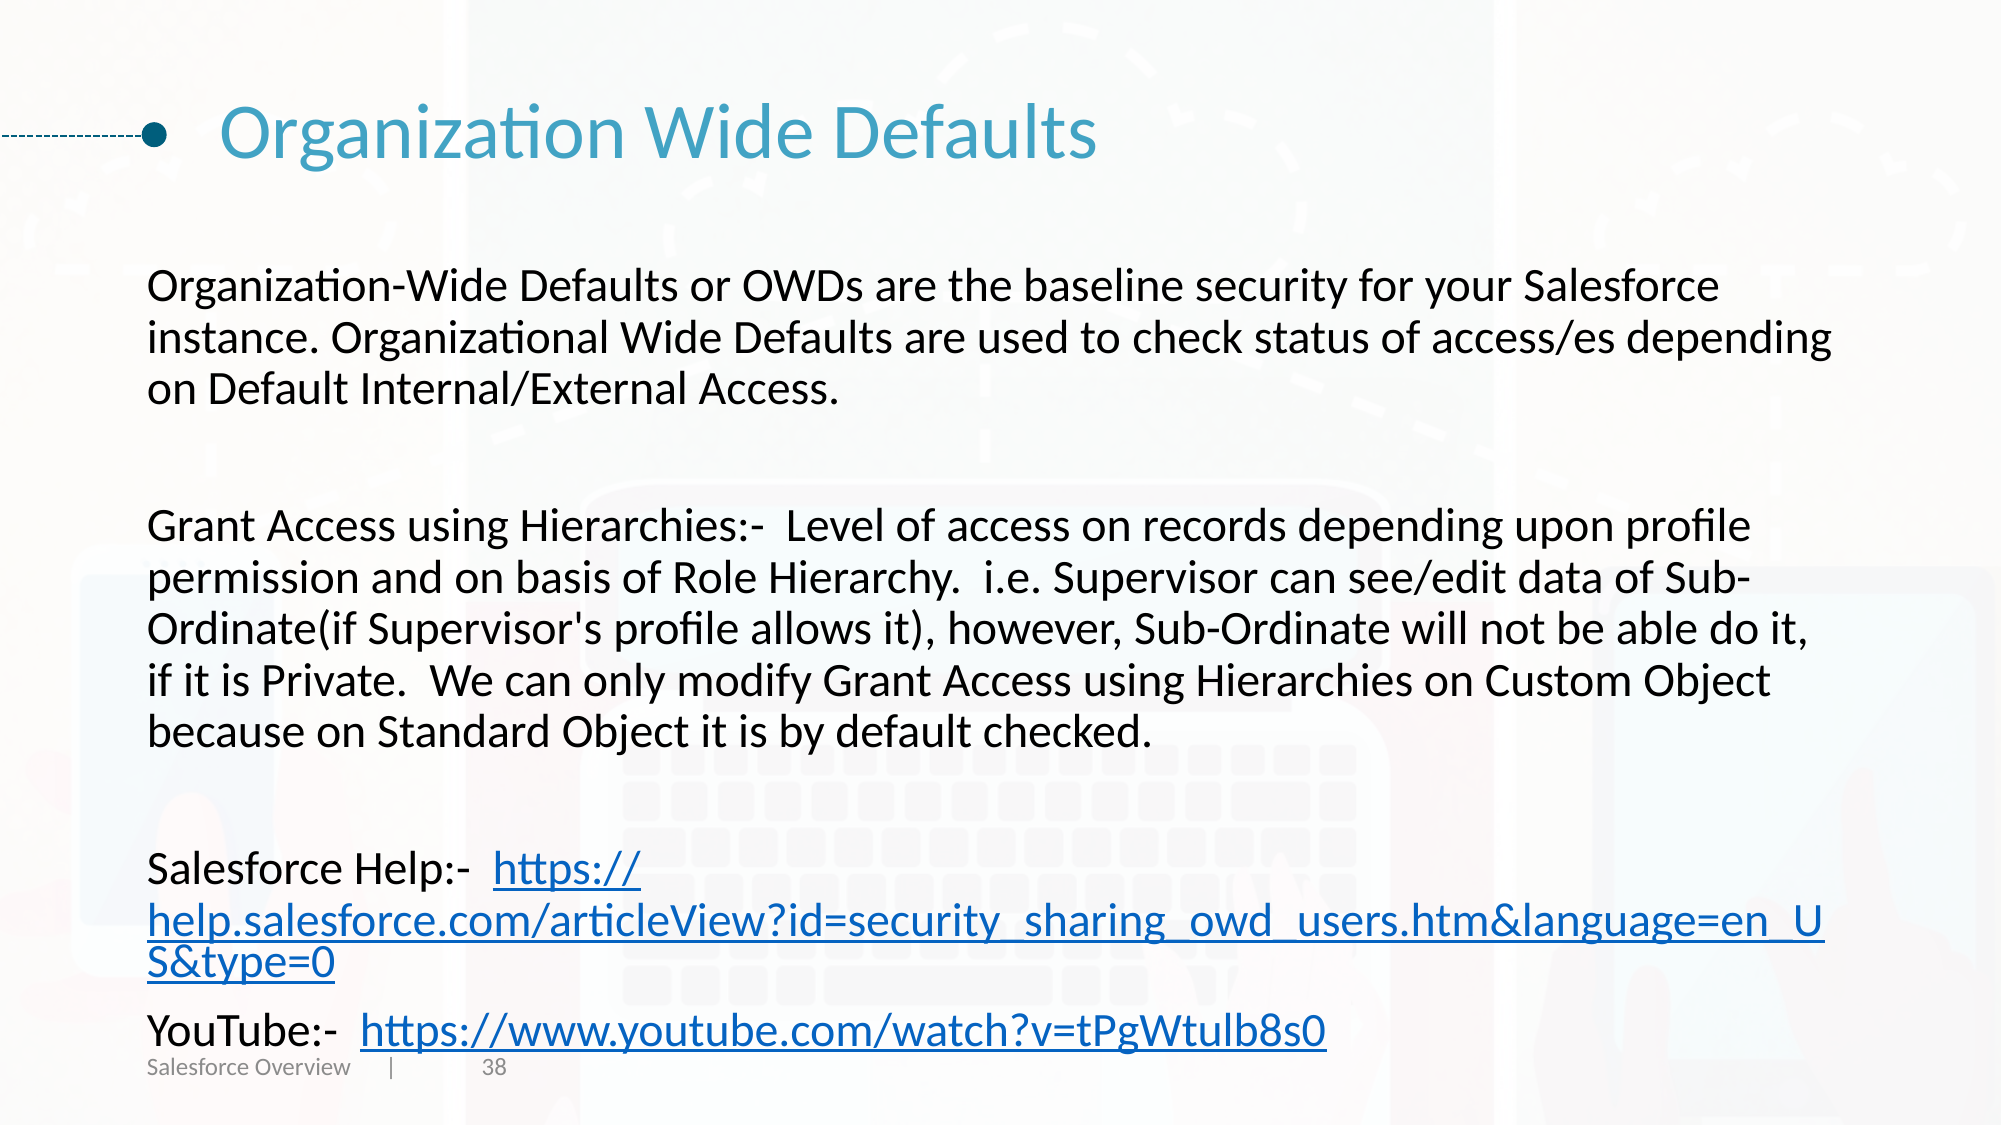

# Organization Wide Defaults
Organization-Wide Defaults or OWDs are the baseline security for your Salesforce instance. Organizational Wide Defaults are used to check status of access/es depending on Default Internal/External Access.

Grant Access using Hierarchies:-  Level of access on records depending upon profile permission and on basis of Role Hierarchy.  i.e. Supervisor can see/edit data of Sub-Ordinate(if Supervisor's profile allows it), however, Sub-Ordinate will not be able do it, if it is Private.  We can only modify Grant Access using Hierarchies on Custom Object because on Standard Object it is by default checked.

Salesforce Help:-  https://help.salesforce.com/articleView?id=security_sharing_owd_users.htm&language=en_US&type=0
YouTube:-  https://www.youtube.com/watch?v=tPgWtulb8s0

Salesforce Overview      |
38